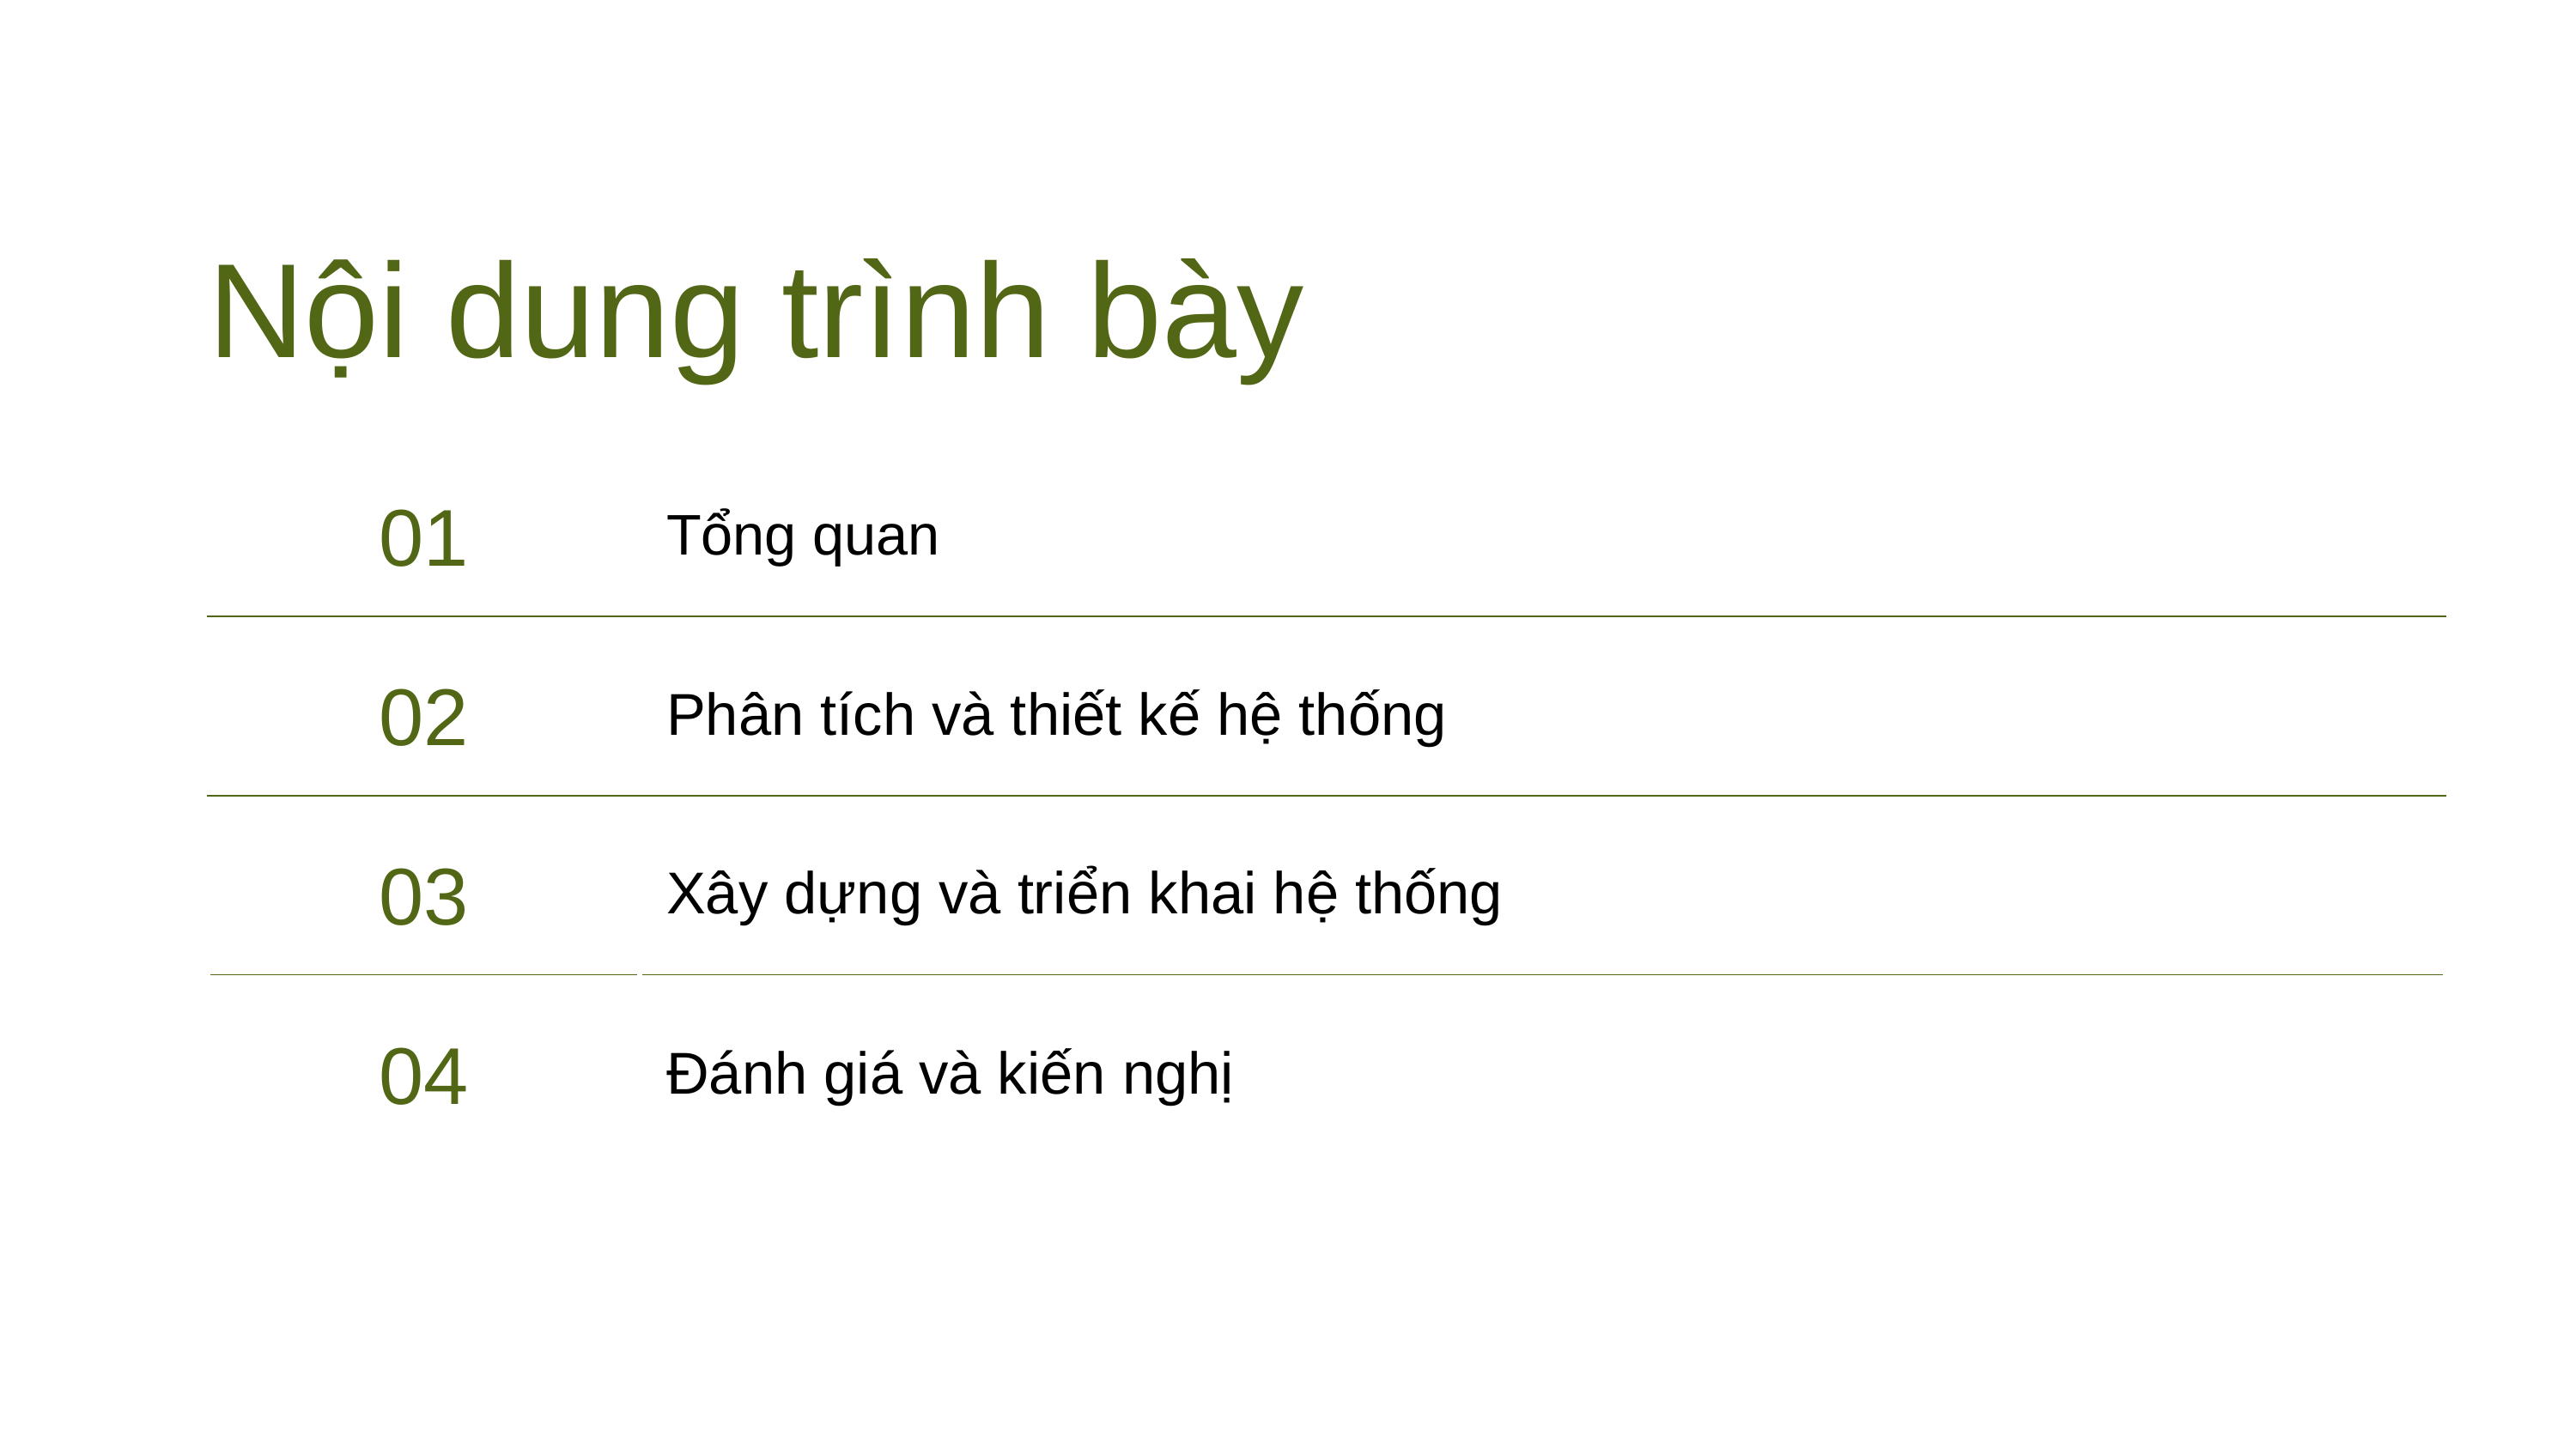

Nội dung trình bày
| 01 | Tổng quan |
| --- | --- |
| 02 | Phân tích và thiết kế hệ thống |
| 03 | Xây dựng và triển khai hệ thống |
| 04 | Đánh giá và kiến nghị |